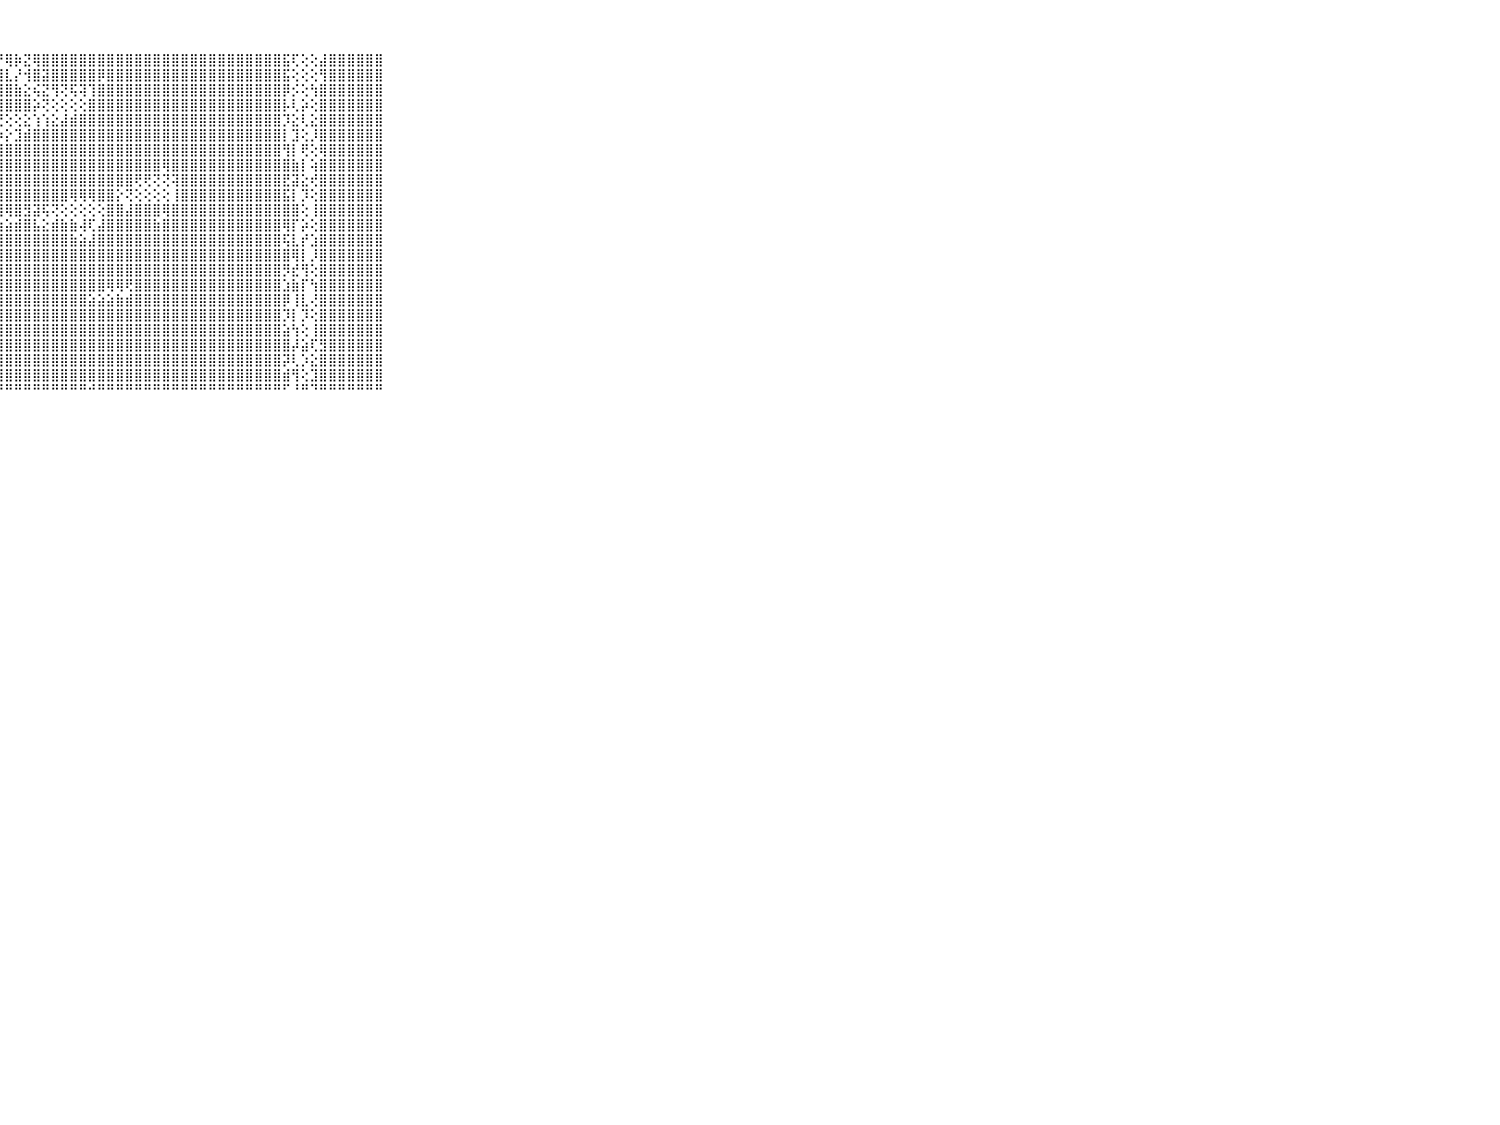

⠀⠀⠀⠀⠀⠀⠀⠀⠀⠀⠀⣿⣿⣿⣿⣿⣿⣿⣿⣿⣿⣿⢿⢟⣽⣿⣽⡝⢿⡷⣝⢿⣿⣿⣿⣿⣿⣿⣿⣿⣿⣿⣿⣿⣿⣿⣿⣿⣿⣿⣿⣿⣿⣿⣿⣿⣿⣿⣯⢏⢕⢕⣼⣿⣿⣿⣿⣿⣿⠀⠀⠀⠀⠀⠀⠀⠀⠀⠀⠀⠀
⠀⠀⠀⠀⠀⠀⠀⠀⠀⠀⠀⣿⣿⣿⣿⣿⣿⣿⣿⣿⢿⣿⣿⣿⣿⣿⣿⣿⣇⡜⢺⣿⣽⣿⣿⣿⣿⣿⡿⣿⣿⣿⣿⣿⣿⣿⣿⣿⣿⣿⣿⣿⣿⣿⣿⣿⣿⣿⣯⢕⢕⢕⢻⣿⣿⣿⣿⣿⣿⠀⠀⠀⠀⠀⠀⠀⠀⠀⠀⠀⠀
⠀⠀⠀⠀⠀⠀⠀⠀⠀⠀⠀⣿⣿⣿⣿⣿⣿⣿⣿⡟⣹⢿⣯⢿⣿⢿⣿⣿⣿⣷⣕⢮⣝⢻⢝⢯⢽⢹⣿⣿⣿⣿⣿⣿⣿⣿⣿⣿⣿⣿⣿⣿⣿⣿⣿⣿⣿⣿⡿⡪⢕⢳⣿⣿⣿⣿⣿⣿⣿⠀⠀⠀⠀⠀⠀⠀⠀⠀⠀⠀⠀
⠀⠀⠀⠀⠀⠀⠀⠀⠀⠀⠀⣿⣿⣿⣿⣿⣿⣿⣯⢵⣱⣕⢝⢕⢻⢕⣽⢿⣿⣿⣿⡵⢝⢕⢕⢕⢕⣿⣿⣿⣿⣿⣿⣿⣿⣿⣿⣿⣿⣿⣿⣿⣿⣿⣿⣿⣿⣿⡧⢇⡵⢕⣿⣿⣿⣿⣿⣿⣿⠀⠀⠀⠀⠀⠀⠀⠀⠀⠀⠀⠀
⠀⠀⠀⠀⠀⠀⠀⠀⠀⠀⠀⣿⣿⣿⣿⣿⣿⢏⢕⣱⣿⣧⡕⢕⣕⣕⢜⢝⢕⢕⣕⢱⢱⣕⣼⣾⣿⣿⣿⣿⣿⣿⣿⣿⣿⣿⣿⣿⣿⣿⣿⣿⣿⣿⣿⣿⣿⣿⡹⣕⢇⣕⣿⣿⣿⣿⣿⣿⣿⠀⠀⠀⠀⠀⠀⠀⠀⠀⠀⠀⠀
⠀⠀⠀⠀⠀⠀⠀⠀⠀⠀⠀⣿⣿⣿⣿⣿⣿⣗⣺⣿⣿⣿⣿⡷⡿⢟⣵⡵⡕⣹⣾⣿⣿⣿⣿⣿⣿⣿⣿⣿⣿⣿⣿⣿⣿⣿⣿⣿⣿⣿⣿⣿⣿⣿⣿⣿⣿⣿⡇⣹⢕⡸⣿⣿⣿⣿⣿⣿⣿⠀⠀⠀⠀⠀⠀⠀⠀⠀⠀⠀⠀
⠀⠀⠀⠀⠀⠀⠀⠀⠀⠀⠀⣿⣿⣿⣿⣿⡿⢟⢿⣧⣽⣟⡿⢷⢵⢷⣵⣿⣿⣿⣿⣿⣿⣿⣿⣿⣿⣿⣿⣿⣿⣿⣿⣿⣿⣿⣿⣿⣿⣿⣿⣿⣿⣿⣿⣿⣿⣿⢻⡇⢟⢕⢿⣿⣿⣿⣿⣿⣿⠀⠀⠀⠀⠀⠀⠀⠀⠀⠀⠀⠀
⠀⠀⠀⠀⠀⠀⠀⠀⠀⠀⠀⣿⣿⣿⣿⡏⢕⢕⢕⢝⢝⢗⢕⢕⢕⣾⣿⣿⣿⣿⣿⣿⣿⣿⣿⣿⣿⣿⣿⣿⣿⣿⣿⣿⣿⢿⣿⣿⣿⣿⣿⣿⣿⣿⣿⣿⣿⣿⣿⣷⡇⢵⣿⣿⣿⣿⣿⣿⣿⠀⠀⠀⠀⠀⠀⠀⠀⠀⠀⠀⠀
⠀⠀⠀⠀⠀⠀⠀⠀⠀⠀⠀⣿⣿⣿⣿⣿⡧⢕⢕⢕⢕⢕⢕⢕⢸⣿⣿⣿⣿⣿⣿⣿⣿⣿⣿⣿⣿⣿⣿⣿⣿⣿⢟⢟⢝⢝⢽⣿⣿⣿⣿⣿⣿⣿⣿⣿⣿⣿⣟⣽⣕⢞⣿⣿⣿⣿⣿⣿⣿⠀⠀⠀⠀⠀⠀⠀⠀⠀⠀⠀⠀
⠀⠀⠀⠀⠀⠀⠀⠀⠀⠀⠀⣿⣿⣿⣿⣿⣷⡕⢕⢕⢕⢕⢕⢕⣿⣿⣿⣿⣿⣿⣿⣿⣿⣿⣿⢿⢿⢿⣿⣿⡕⢝⢕⢕⢕⢕⢸⣿⣿⣿⣿⣿⣿⣿⣿⣿⣿⣿⣯⡇⡹⢕⣿⣿⣿⣿⣿⣿⣿⠀⠀⠀⠀⠀⠀⠀⠀⠀⠀⠀⠀
⠀⠀⠀⠀⠀⠀⠀⠀⠀⠀⠀⣿⣿⣿⣿⣿⡷⢇⡕⢕⢕⢕⢕⢝⢿⣿⢿⢿⢿⣿⣻⣽⢯⢝⢕⢕⢕⢕⢕⣿⣿⣼⣿⣿⣿⢿⣿⣿⣿⣿⣿⣿⣿⣿⣿⣿⣿⣿⣿⣿⢕⢸⣿⣿⣿⣿⣿⣿⣿⠀⠀⠀⠀⠀⠀⠀⠀⠀⠀⠀⠀
⠀⠀⠀⠀⠀⠀⠀⠀⠀⠀⠀⣿⣿⣿⣿⣿⣟⡗⢕⢕⢕⢜⣱⣵⣷⣷⣵⣵⣵⣾⣿⣧⣕⣾⣷⣷⢼⢏⣼⣿⣿⣿⣿⣿⣷⣿⣿⣿⣿⣿⣿⣿⣿⣿⣿⣿⣿⣿⢿⡏⡵⢕⣿⣿⣿⣿⣿⣿⣿⠀⠀⠀⠀⠀⠀⠀⠀⠀⠀⠀⠀
⠀⠀⠀⠀⠀⠀⠀⠀⠀⠀⠀⣿⣿⣿⣿⣿⣿⣧⣼⣵⣜⣜⣹⣝⣻⣿⣿⣿⣿⣿⣿⣿⣿⣿⣿⣷⣵⣼⣿⣿⣿⣿⣿⣿⣿⣿⣿⣿⣿⣿⣿⣿⣿⣿⣿⣿⣿⣿⢯⣇⡞⣱⣿⣿⣿⣿⣿⣿⣿⠀⠀⠀⠀⠀⠀⠀⠀⠀⠀⠀⠀
⠀⠀⠀⠀⠀⠀⠀⠀⠀⠀⠀⣿⣿⣿⣿⣿⣿⣿⣿⣿⣿⣿⣿⣿⣿⣿⣿⣿⣿⣿⣿⣿⣿⣿⣿⣿⣿⣿⣿⣿⣿⣿⣿⣿⣿⣿⣿⣿⣿⣿⣿⣿⣿⣿⣿⣿⣿⣿⣿⢿⡇⡸⣿⣿⣿⣿⣿⣿⣿⠀⠀⠀⠀⠀⠀⠀⠀⠀⠀⠀⠀
⠀⠀⠀⠀⠀⠀⠀⠀⠀⠀⠀⣿⣿⣿⣿⣿⣿⣿⣿⣿⣿⡏⢜⣻⣿⣿⣿⣿⣿⣿⣿⣿⣿⣿⣿⣿⣿⣿⣿⣿⣿⣿⣿⣿⣿⣿⣿⣿⣿⣿⣿⣿⣿⣿⣿⣿⣿⣿⡻⣞⢻⢕⣿⣿⣿⣿⣿⣿⣿⠀⠀⠀⠀⠀⠀⠀⠀⠀⠀⠀⠀
⠀⠀⠀⠀⠀⠀⠀⠀⠀⠀⠀⣿⣿⣿⣿⣿⣿⣿⣿⣿⣿⣿⣿⣿⣿⣿⣿⣿⣿⣿⣿⣿⣿⣿⣿⣿⣿⣿⣿⢿⢿⢟⣿⣿⣿⣿⣿⣿⣿⣿⣿⣿⣿⣿⣿⣿⣿⣿⣱⣷⡏⢳⣿⣿⣿⣿⣿⣿⣿⠀⠀⠀⠀⠀⠀⠀⠀⠀⠀⠀⠀
⠀⠀⠀⠀⠀⠀⠀⠀⠀⠀⠀⣿⣿⣿⣿⣿⣿⣿⣿⣿⣿⣿⣿⣿⣿⣿⣿⣿⣿⣿⣿⣿⣿⣿⣿⣿⣿⣵⣵⣵⣷⣾⣿⣿⣿⣿⣿⣿⣿⣿⣿⣿⣿⣿⣿⣿⣿⣿⡿⢸⣇⢜⣿⣿⣿⣿⣿⣿⣿⠀⠀⠀⠀⠀⠀⠀⠀⠀⠀⠀⠀
⠀⠀⠀⠀⠀⠀⠀⠀⠀⠀⠀⣿⣿⣿⣿⣿⣿⣿⣿⣿⣿⣿⣿⣿⣿⣿⣿⣿⣿⣿⣿⣿⣿⣿⣿⣿⣿⣿⣿⣿⣿⣿⣿⣿⣿⣿⣿⣿⣿⣿⣿⣿⣿⣿⣿⣿⣿⣿⡹⡇⡹⢕⣿⣿⣿⣿⣿⣿⣿⠀⠀⠀⠀⠀⠀⠀⠀⠀⠀⠀⠀
⠀⠀⠀⠀⠀⠀⠀⠀⠀⠀⠀⣿⣿⣿⣿⣿⣿⣿⣿⣿⣿⣿⣿⣿⣿⣿⣿⣿⣿⣿⣿⣿⣿⣿⣿⣿⣿⣿⣿⣿⣿⣿⣿⣿⣿⣿⣿⣿⣿⣿⣿⣿⣿⣿⣿⣿⣿⣿⣵⢳⢕⢸⣿⣿⣿⣿⣿⣿⣿⠀⠀⠀⠀⠀⠀⠀⠀⠀⠀⠀⠀
⠀⠀⠀⠀⠀⠀⠀⠀⠀⠀⠀⣿⣿⣿⣿⣿⣿⣿⣿⣿⣿⣿⣿⣿⣿⣿⣿⣿⣿⣿⣿⣿⣿⣿⣿⣿⣿⣿⣿⣿⣿⣿⣿⣿⣿⣿⣿⣿⣿⣿⣿⣿⣿⣿⣿⣿⣿⣿⣿⡼⣵⢏⣻⣿⣿⣿⣿⣿⣿⠀⠀⠀⠀⠀⠀⠀⠀⠀⠀⠀⠀
⠀⠀⠀⠀⠀⠀⠀⠀⠀⠀⠀⣿⣿⣿⣿⣿⣿⣿⣿⣿⣿⣿⣿⣿⣿⣿⣿⣿⣿⣿⣿⣿⣿⣿⣿⣿⣿⣿⣿⣿⣿⣿⣿⣿⣿⣿⣿⣿⣿⣿⣿⣿⣿⣿⣿⣿⣿⣿⡽⢇⡱⣕⣿⣿⣿⣿⣿⣿⣿⠀⠀⠀⠀⠀⠀⠀⠀⠀⠀⠀⠀
⠀⠀⠀⠀⠀⠀⠀⠀⠀⠀⠀⣿⣿⣿⣿⣿⣿⣿⣿⣿⣿⣿⣿⣿⣿⣿⣿⣿⣿⣿⣿⣿⣿⣿⣿⣿⣿⣿⣿⣿⣿⣿⣿⣿⣿⣿⣿⣿⣿⣿⣿⣿⣿⣿⣿⣿⣿⣿⣾⢻⢕⣹⣿⣿⣿⣿⣿⣿⣿⠀⠀⠀⠀⠀⠀⠀⠀⠀⠀⠀⠀
⠀⠀⠀⠀⠀⠀⠀⠀⠀⠀⠀⠛⠛⠛⠛⠛⠛⠛⠛⠛⠛⠛⠛⠛⠛⠛⠛⠛⠛⠛⠛⠛⠛⠛⠛⠛⠛⠚⠛⠛⠛⠛⠛⠛⠛⠛⠛⠛⠛⠛⠛⠛⠛⠛⠛⠛⠛⠛⠋⠘⠛⠙⠛⠛⠛⠛⠛⠛⠛⠀⠀⠀⠀⠀⠀⠀⠀⠀⠀⠀⠀